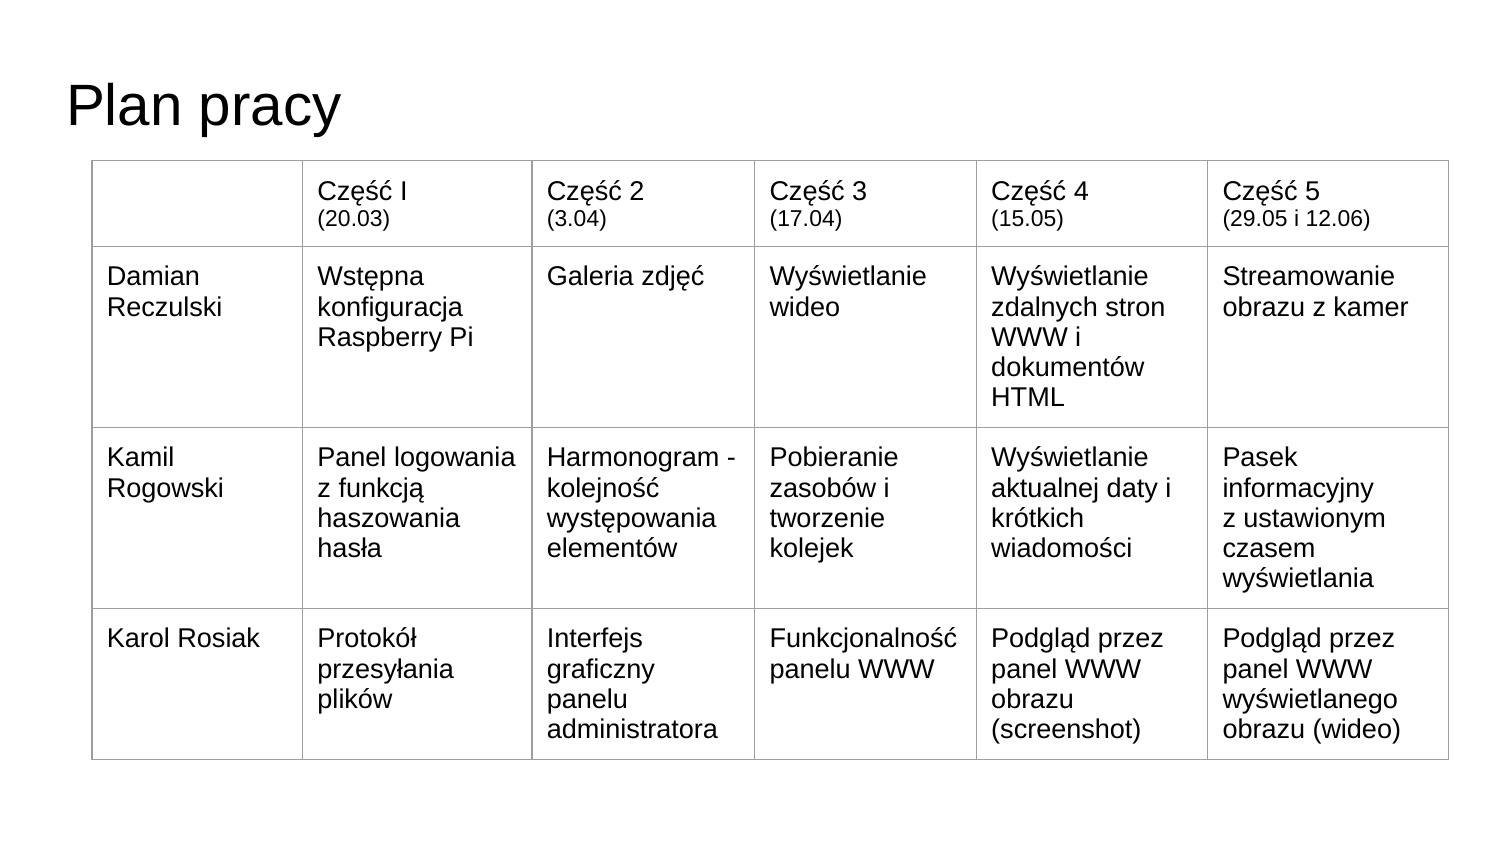

# Plan pracy
|  | Część I (20.03) | Część 2 (3.04) | Część 3 (17.04) | Część 4 (15.05) | Część 5 (29.05 i 12.06) |
| --- | --- | --- | --- | --- | --- |
| Damian Reczulski | Wstępna konfiguracja Raspberry Pi | Galeria zdjęć | Wyświetlanie wideo | Wyświetlanie zdalnych stron WWW i dokumentów HTML | Streamowanie obrazu z kamer |
| Kamil Rogowski | Panel logowania z funkcją haszowania hasła | Harmonogram - kolejność występowania elementów | Pobieranie zasobów i tworzenie kolejek | Wyświetlanie aktualnej daty i krótkich wiadomości | Pasek informacyjny z ustawionym czasem wyświetlania |
| Karol Rosiak | Protokół przesyłania plików | Interfejs graficzny panelu administratora | Funkcjonalność panelu WWW | Podgląd przez panel WWW obrazu (screenshot) | Podgląd przez panel WWW wyświetlanego obrazu (wideo) |